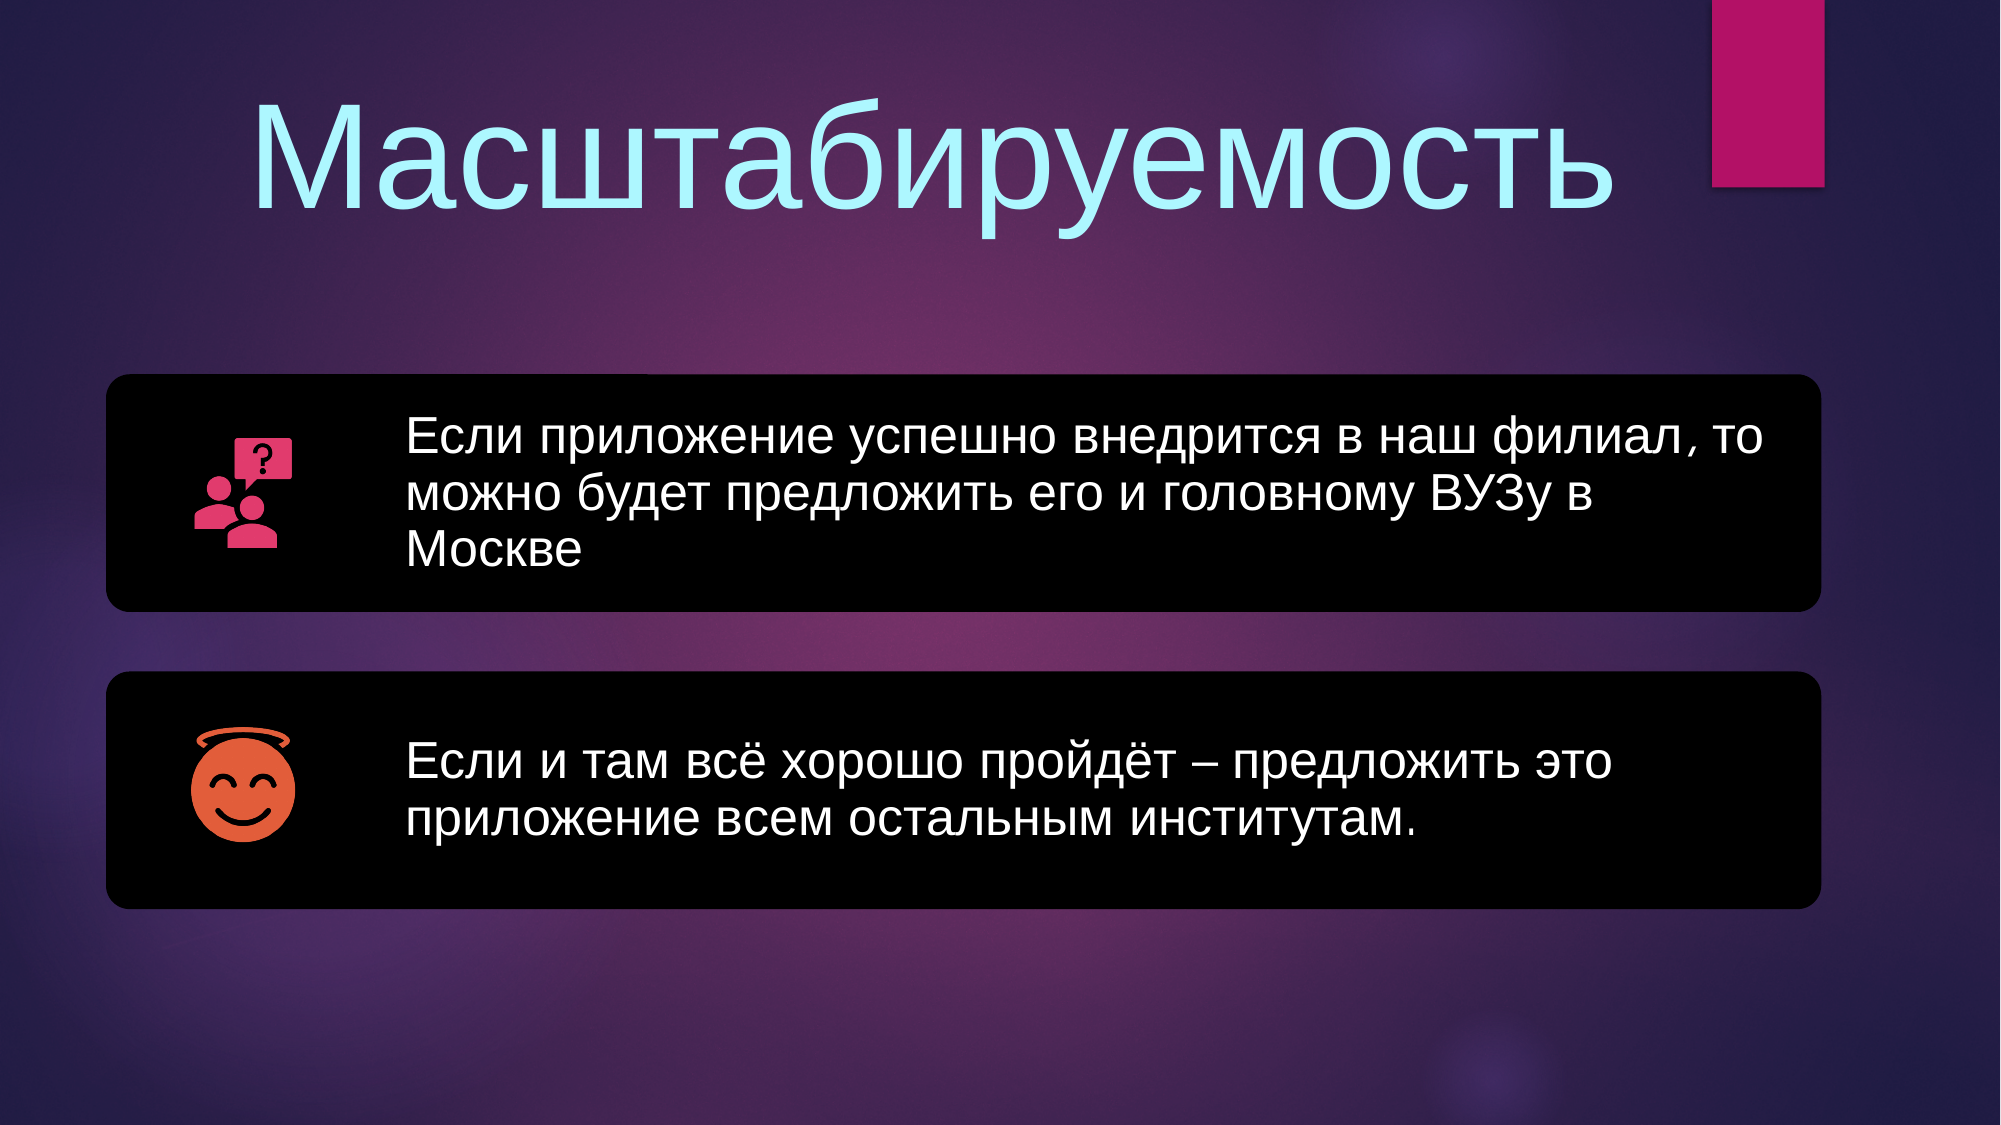

# Масштабируемость

Если приложение успешно внедрится в наш филиал, то можно будет предложить его и головному ВУЗу в Москве

Если и там всё хорошо пройдёт – предложить это приложение всем остальным институтам.